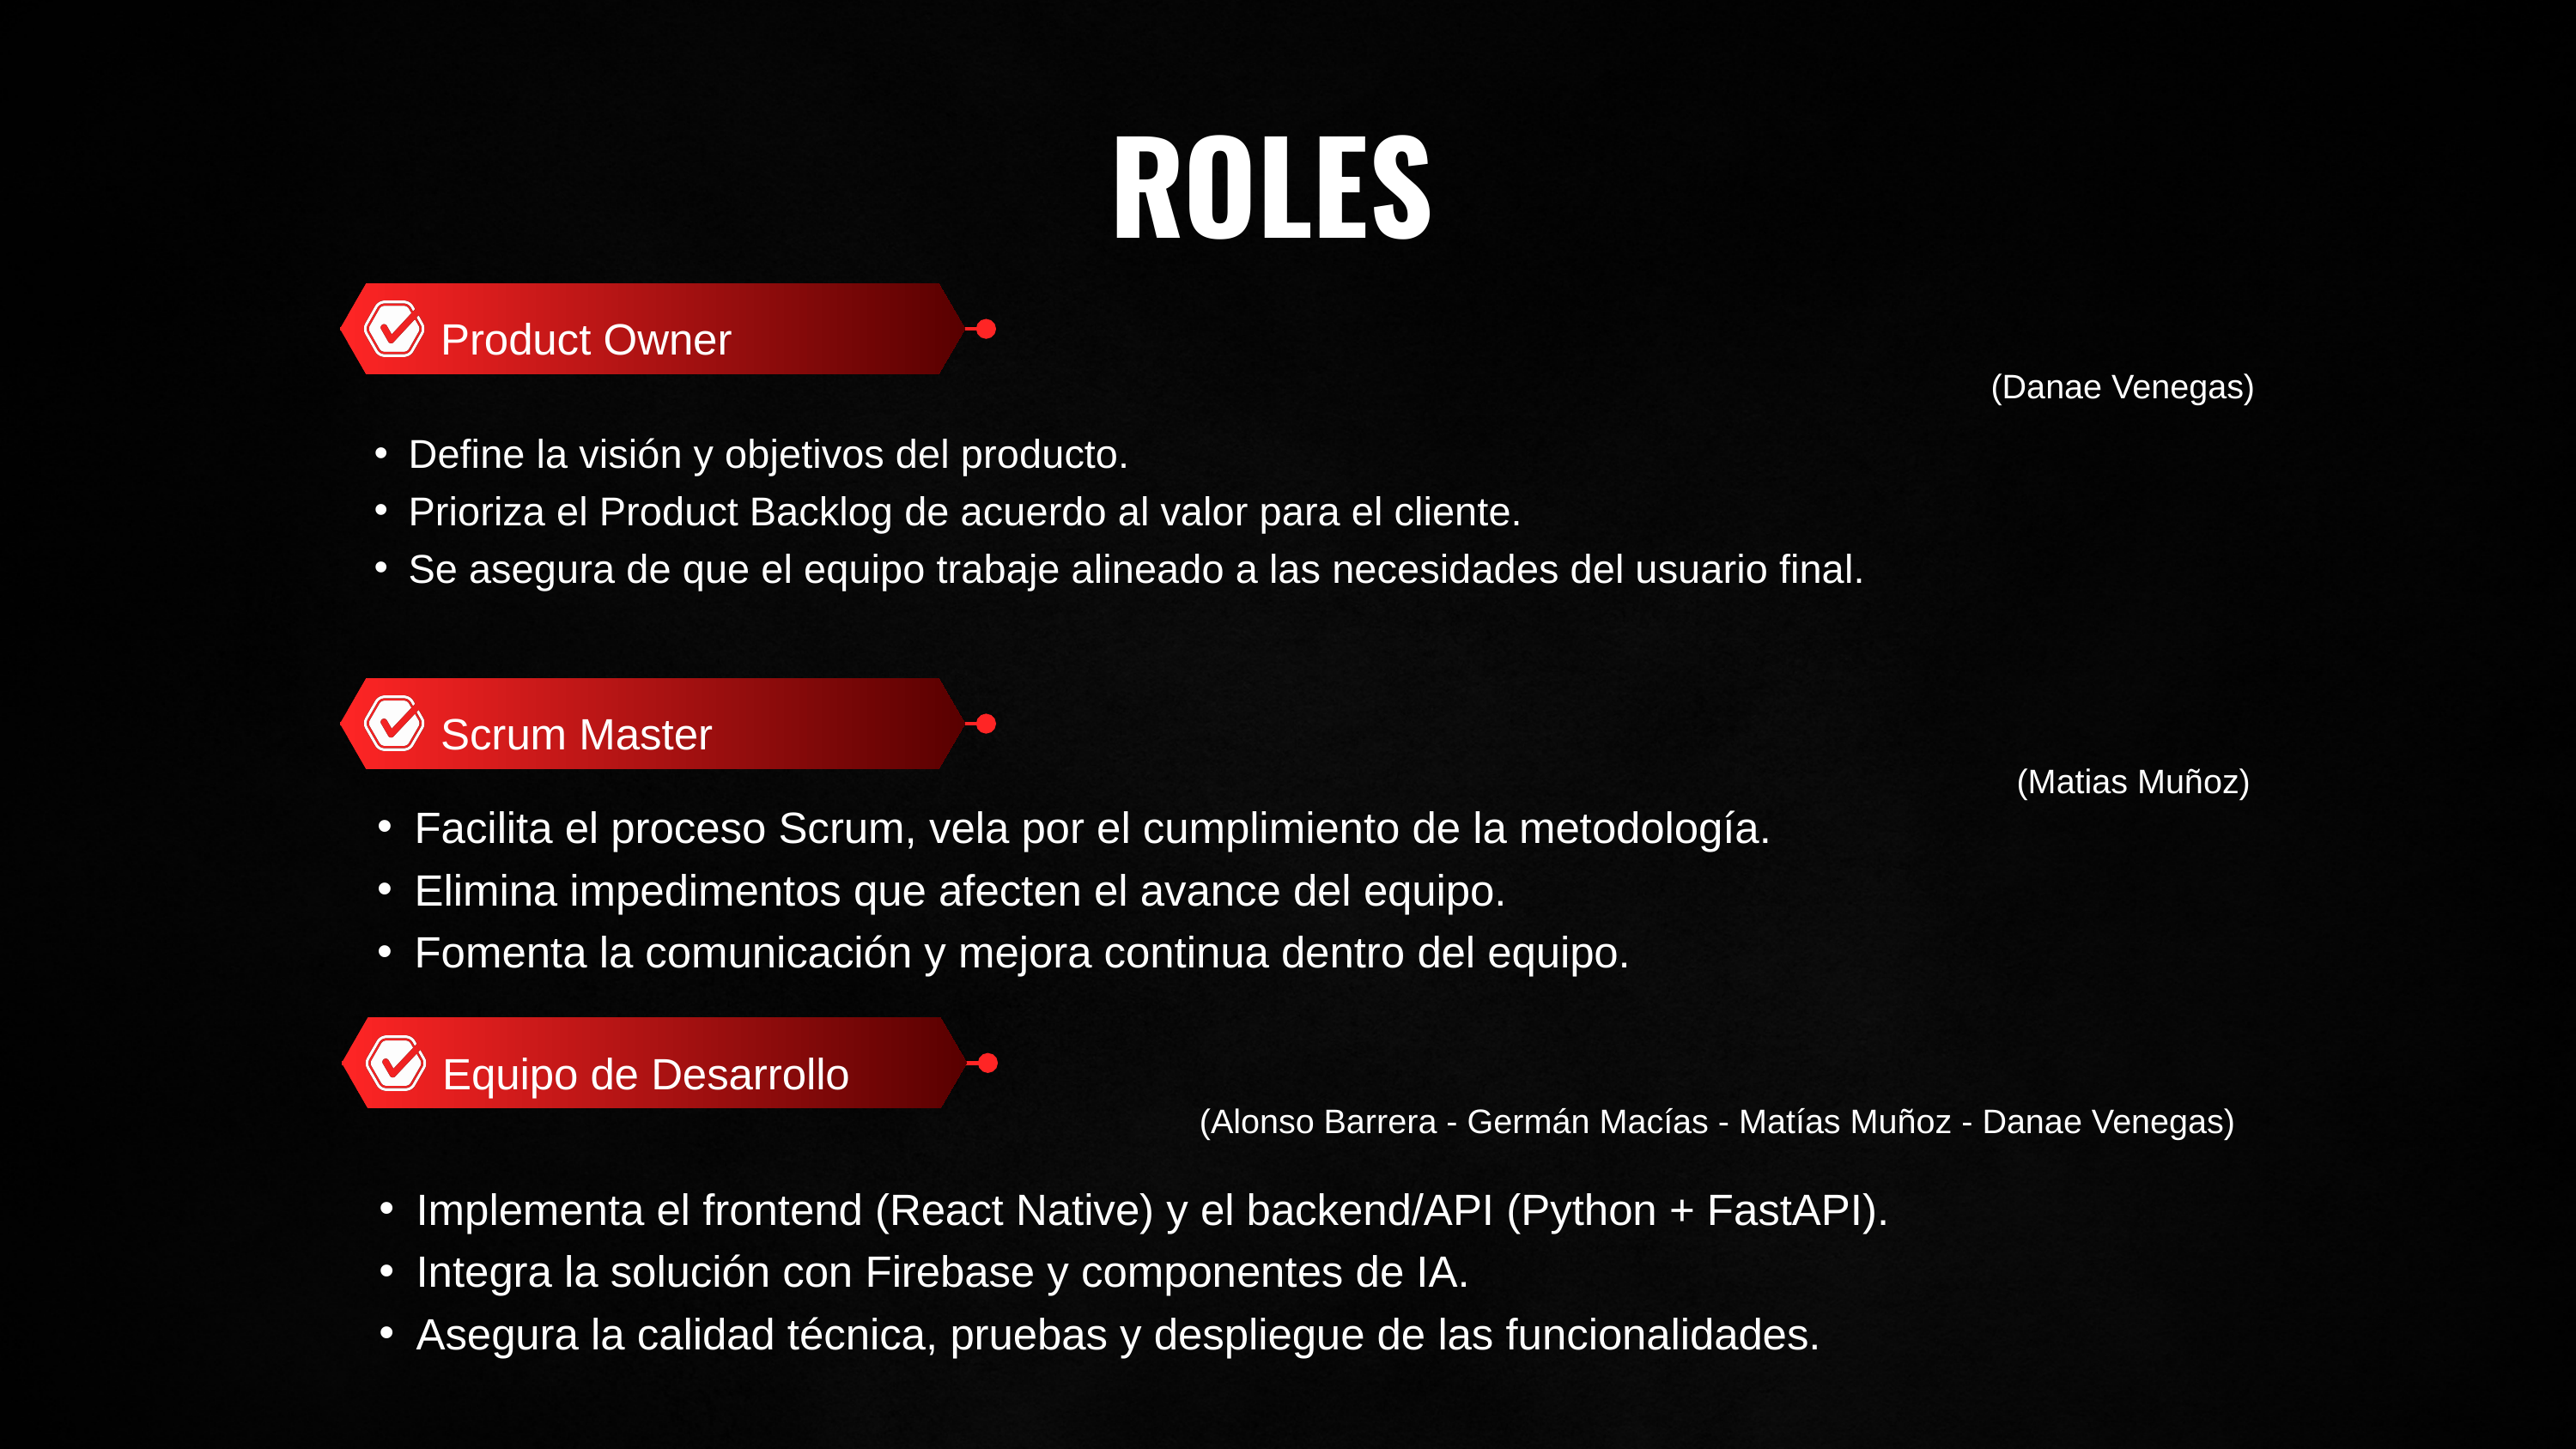

ROLES

Product Owner
 (Danae Venegas)

Define la visión y objetivos del producto.
Prioriza el Product Backlog de acuerdo al valor para el cliente.
Se asegura de que el equipo trabaje alineado a las necesidades del usuario final.

Scrum Master
(Matias Muñoz)
Facilita el proceso Scrum, vela por el cumplimiento de la metodología.
Elimina impedimentos que afecten el avance del equipo.
Fomenta la comunicación y mejora continua dentro del equipo.

Equipo de Desarrollo
(Alonso Barrera - Germán Macías - Matías Muñoz - Danae Venegas)
Implementa el frontend (React Native) y el backend/API (Python + FastAPI).
Integra la solución con Firebase y componentes de IA.
Asegura la calidad técnica, pruebas y despliegue de las funcionalidades.